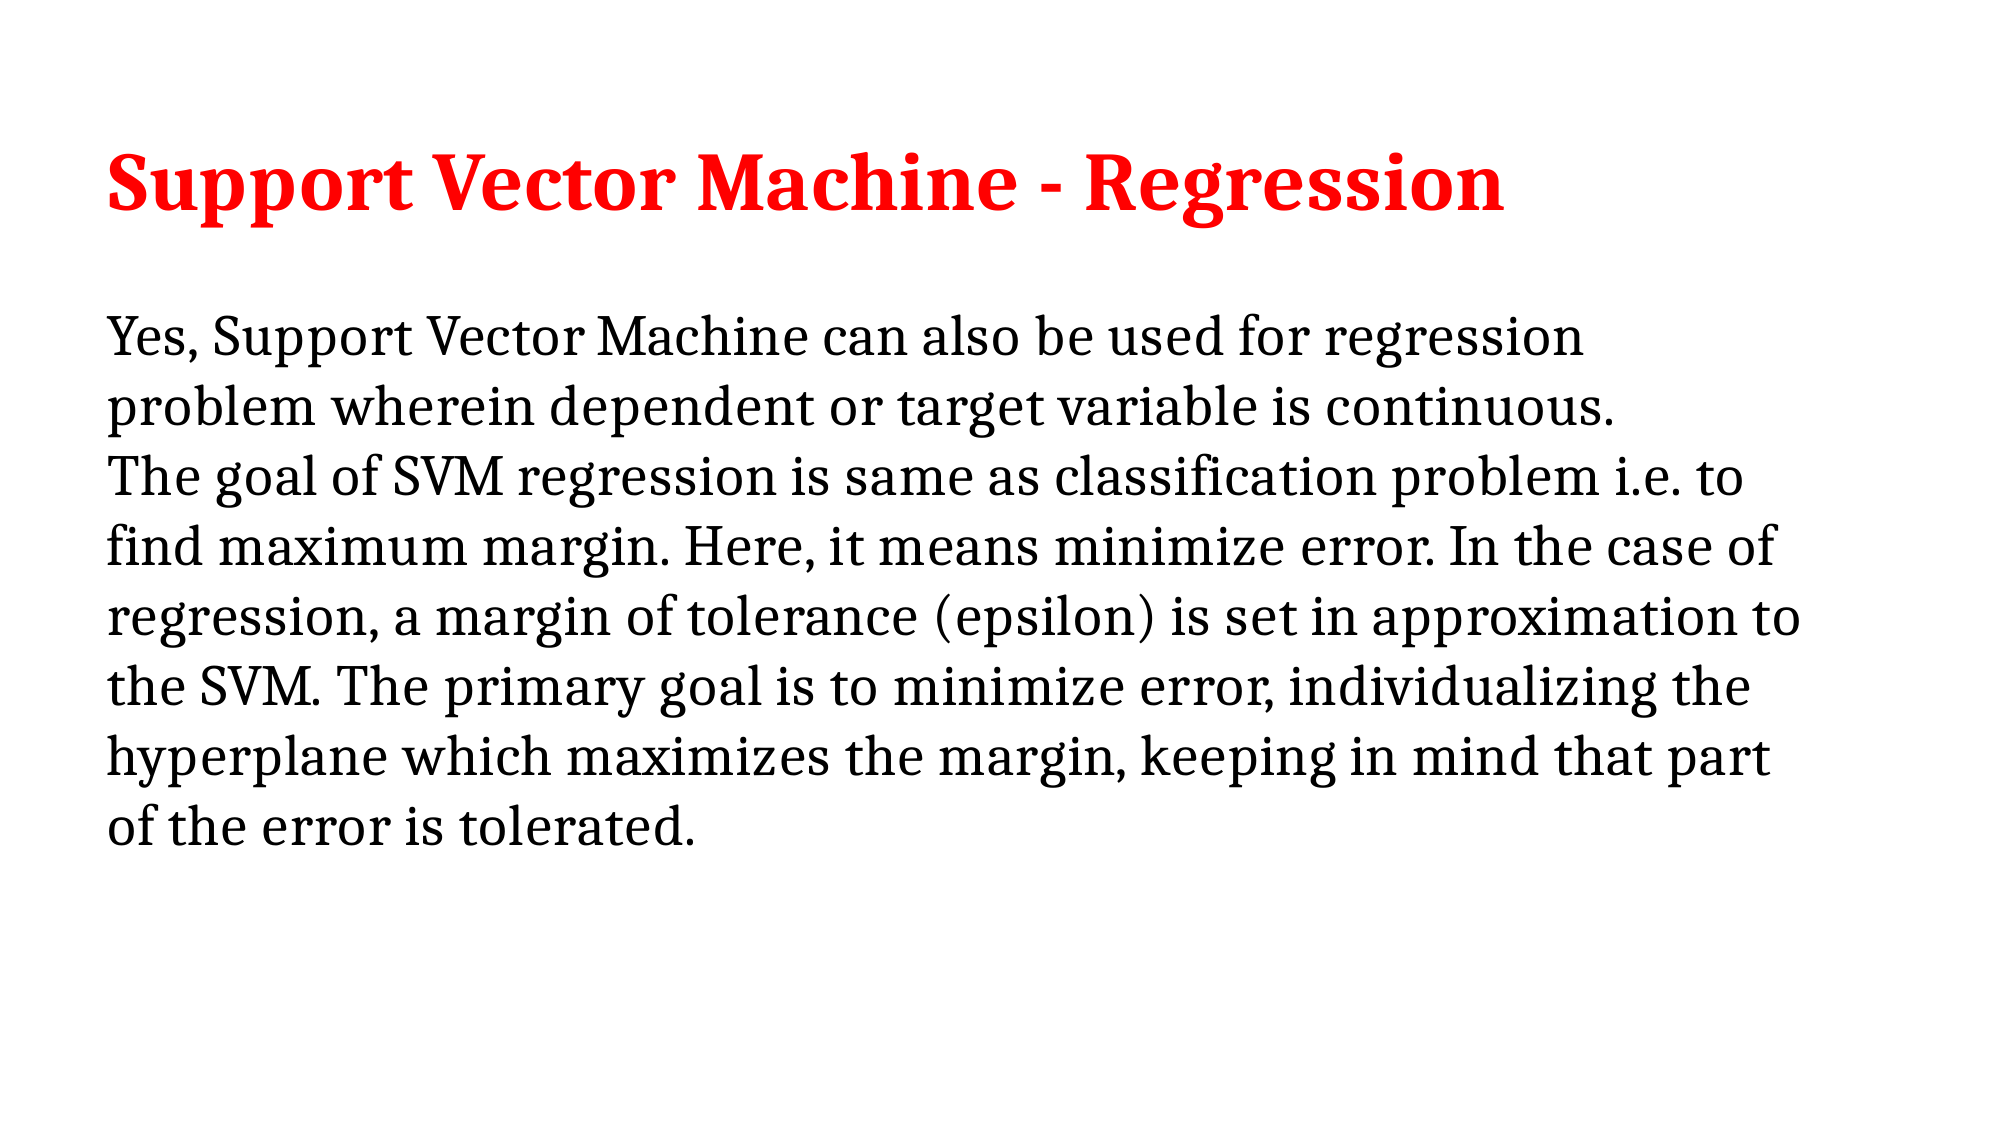

Support Vector Machine - Regression

Yes, Support Vector Machine can also be used for regression problem wherein dependent or target variable is continuous.
The goal of SVM regression is same as classification problem i.e. to find maximum margin. Here, it means minimize error. In the case of regression, a margin of tolerance (epsilon) is set in approximation to the SVM. The primary goal is to minimize error, individualizing the hyperplane which maximizes the margin, keeping in mind that part of the error is tolerated.